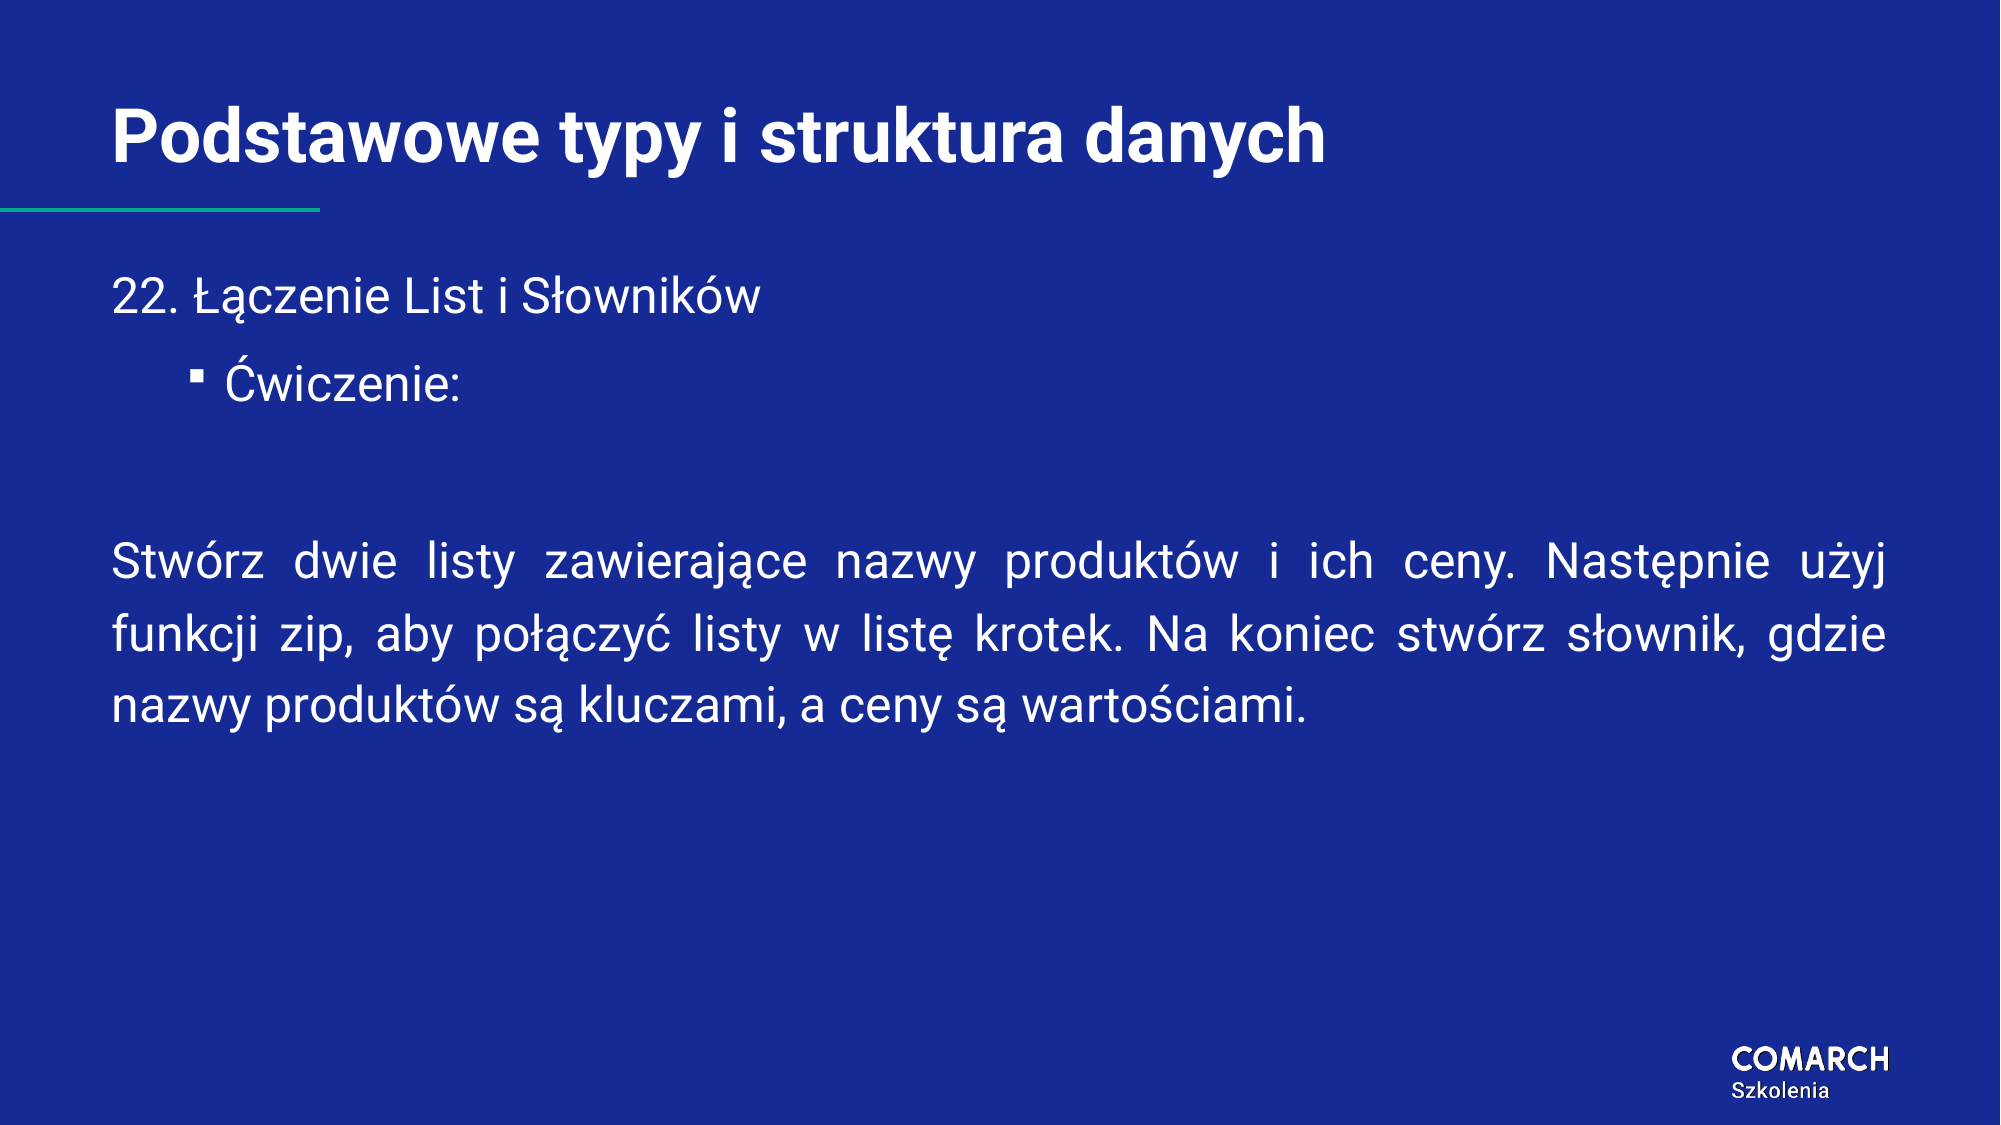

# Podstawowe typy i struktura danych
22. Łączenie List i Słowników
Ćwiczenie:

Stwórz dwie listy zawierające nazwy produktów i ich ceny. Następnie użyj funkcji zip, aby połączyć listy w listę krotek. Na koniec stwórz słownik, gdzie nazwy produktów są kluczami, a ceny są wartościami.